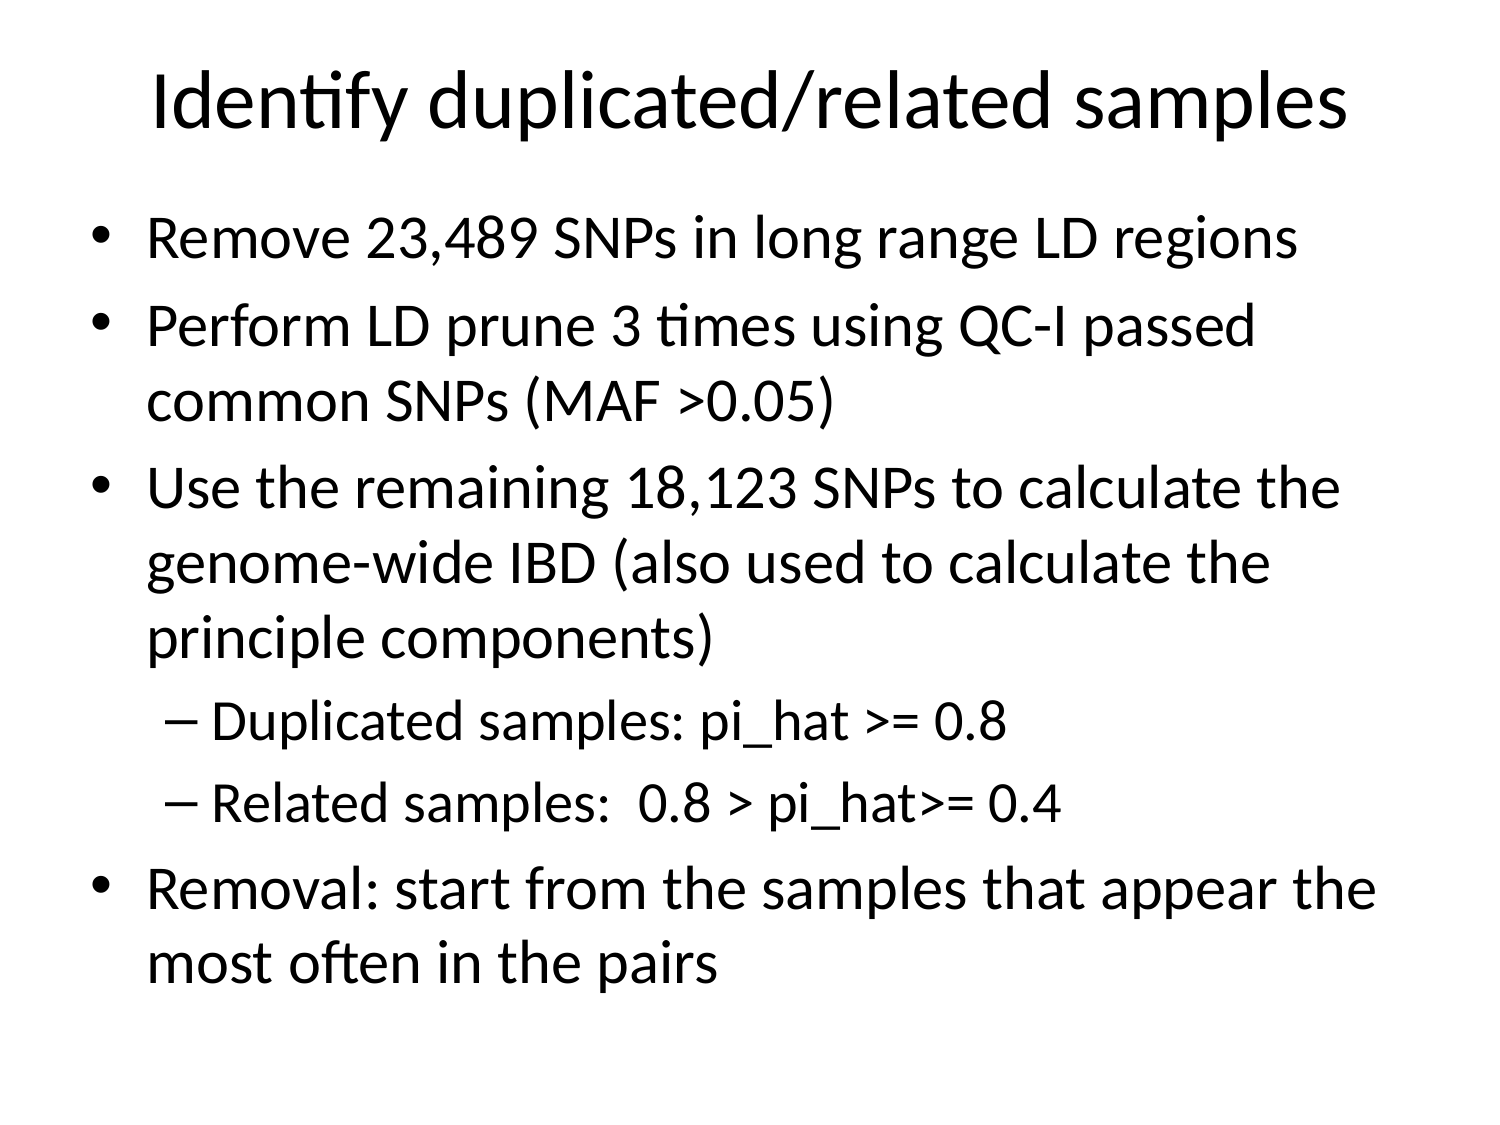

# Identify duplicated/related samples
Remove 23,489 SNPs in long range LD regions
Perform LD prune 3 times using QC-I passed common SNPs (MAF >0.05)
Use the remaining 18,123 SNPs to calculate the genome-wide IBD (also used to calculate the principle components)
Duplicated samples: pi_hat >= 0.8
Related samples:  0.8 > pi_hat>= 0.4
Removal: start from the samples that appear the most often in the pairs